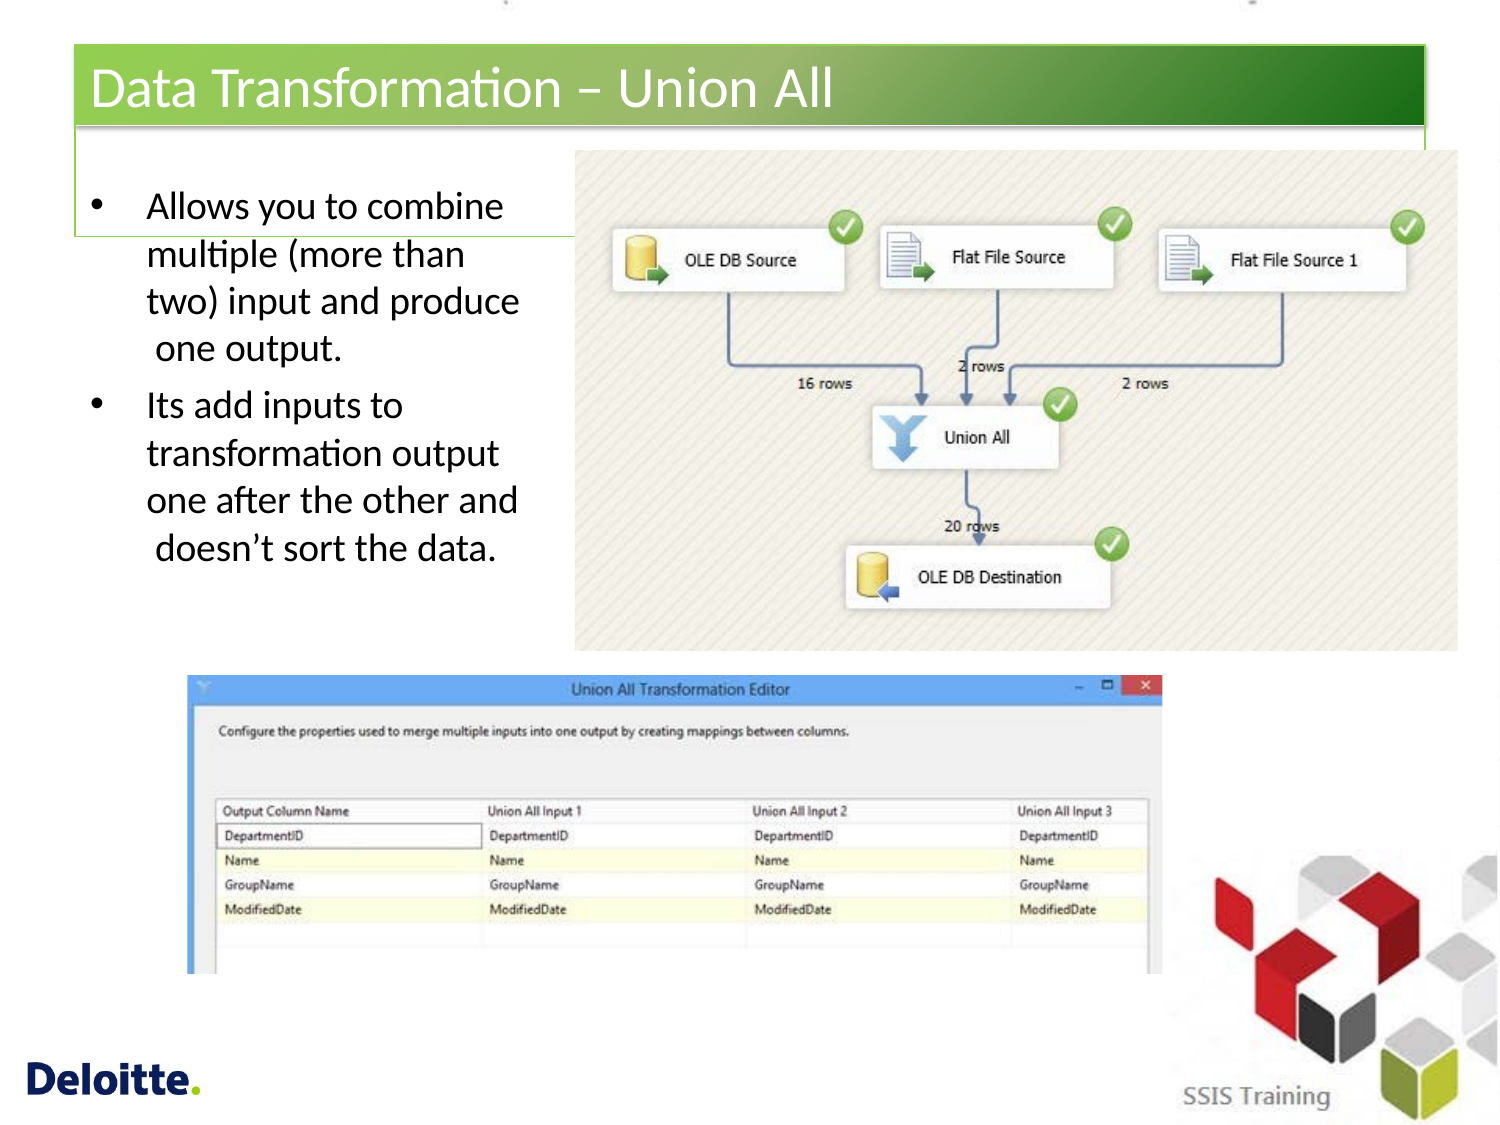

# Data Transformation – Union All

Allows you to combine  multiple (more than  two) input and produce  one output.
Its add inputs to  transformation output  one after the other and  doesn’t sort the data.